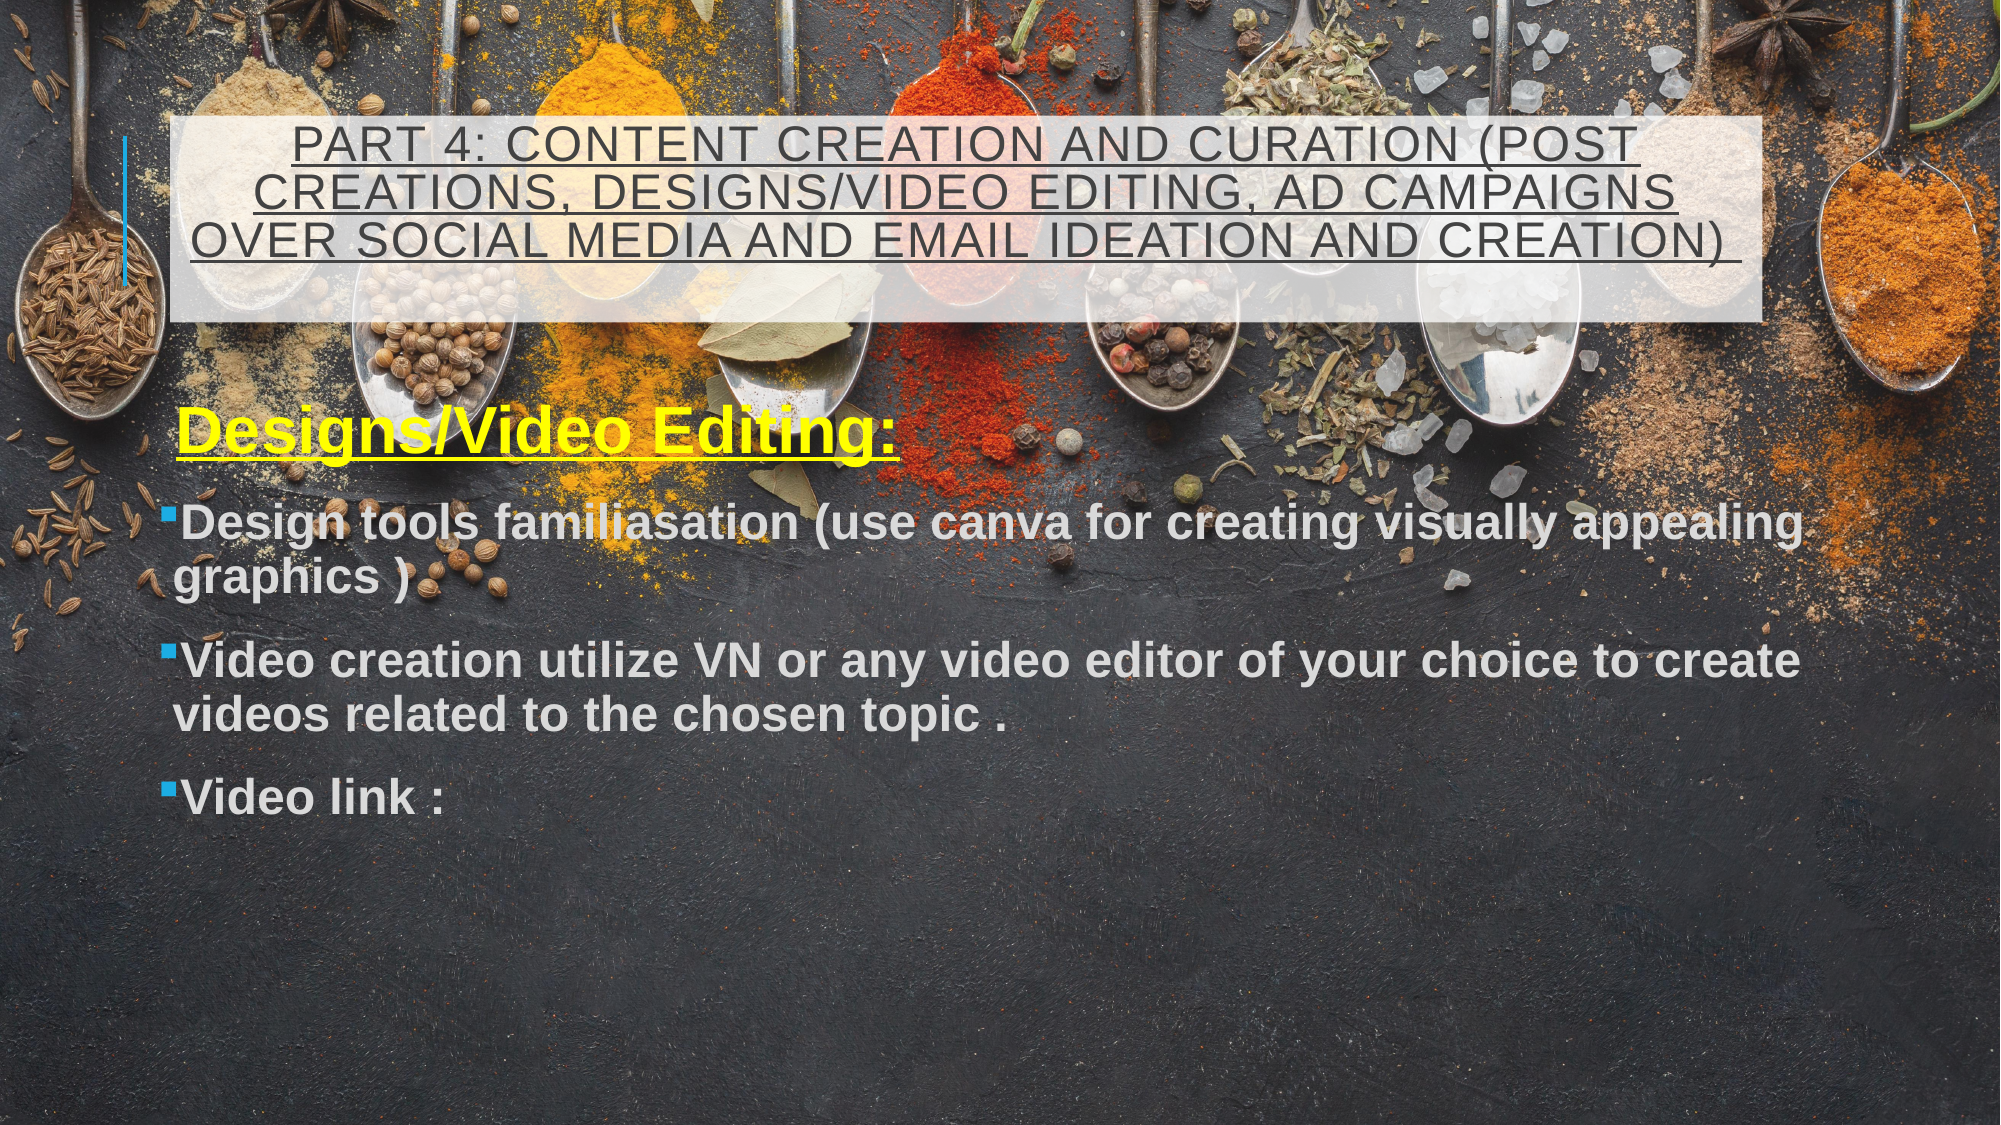

# PART 4: CONTENT CREATION AND CURATION (POST CREATIONS, DESIGNS/VIDEO EDITING, AD CAMPAIGNS OVER SOCIAL MEDIA AND EMAIL IDEATION AND CREATION)

Designs/Video Editing:
Design tools familiasation (use canva for creating visually appealing graphics )
Video creation utilize VN or any video editor of your choice to create videos related to the chosen topic .
Video link :